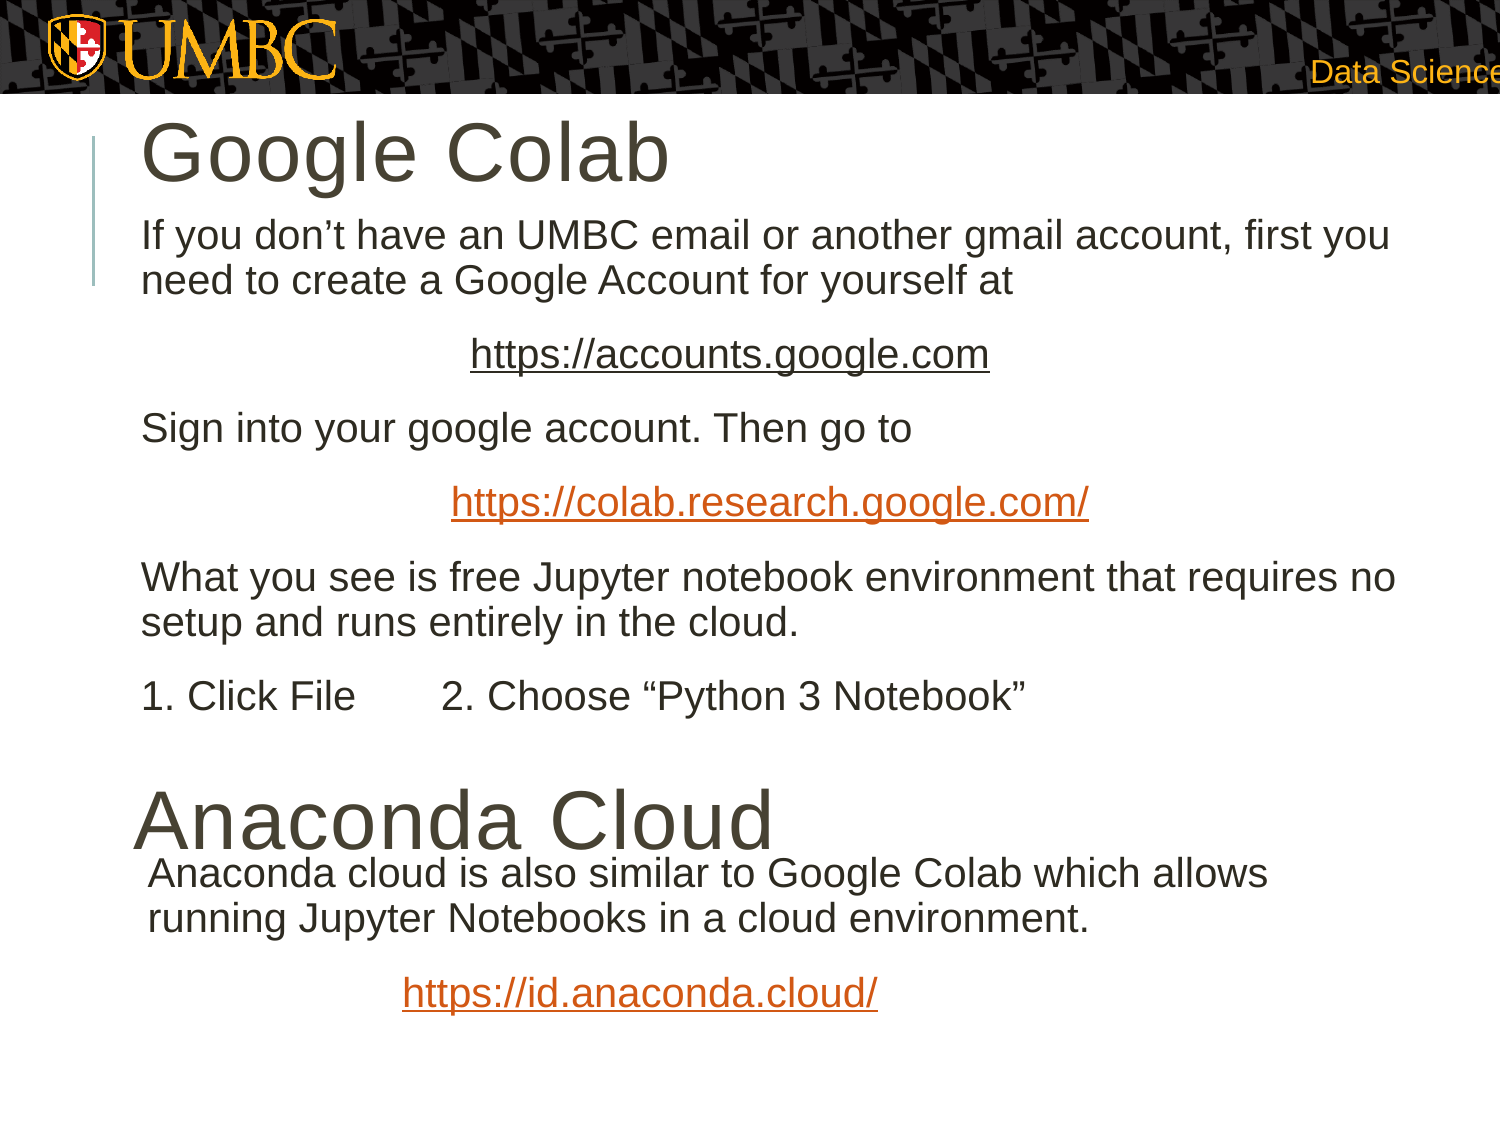

# Google Colab
If you don’t have an UMBC email or another gmail account, first you need to create a Google Account for yourself at
https://accounts.google.com
Sign into your google account. Then go to
https://colab.research.google.com/
What you see is free Jupyter notebook environment that requires no setup and runs entirely in the cloud.
1. Click File	2. Choose “Python 3 Notebook”
Anaconda Cloud
Anaconda cloud is also similar to Google Colab which allows running Jupyter Notebooks in a cloud environment.
https://id.anaconda.cloud/